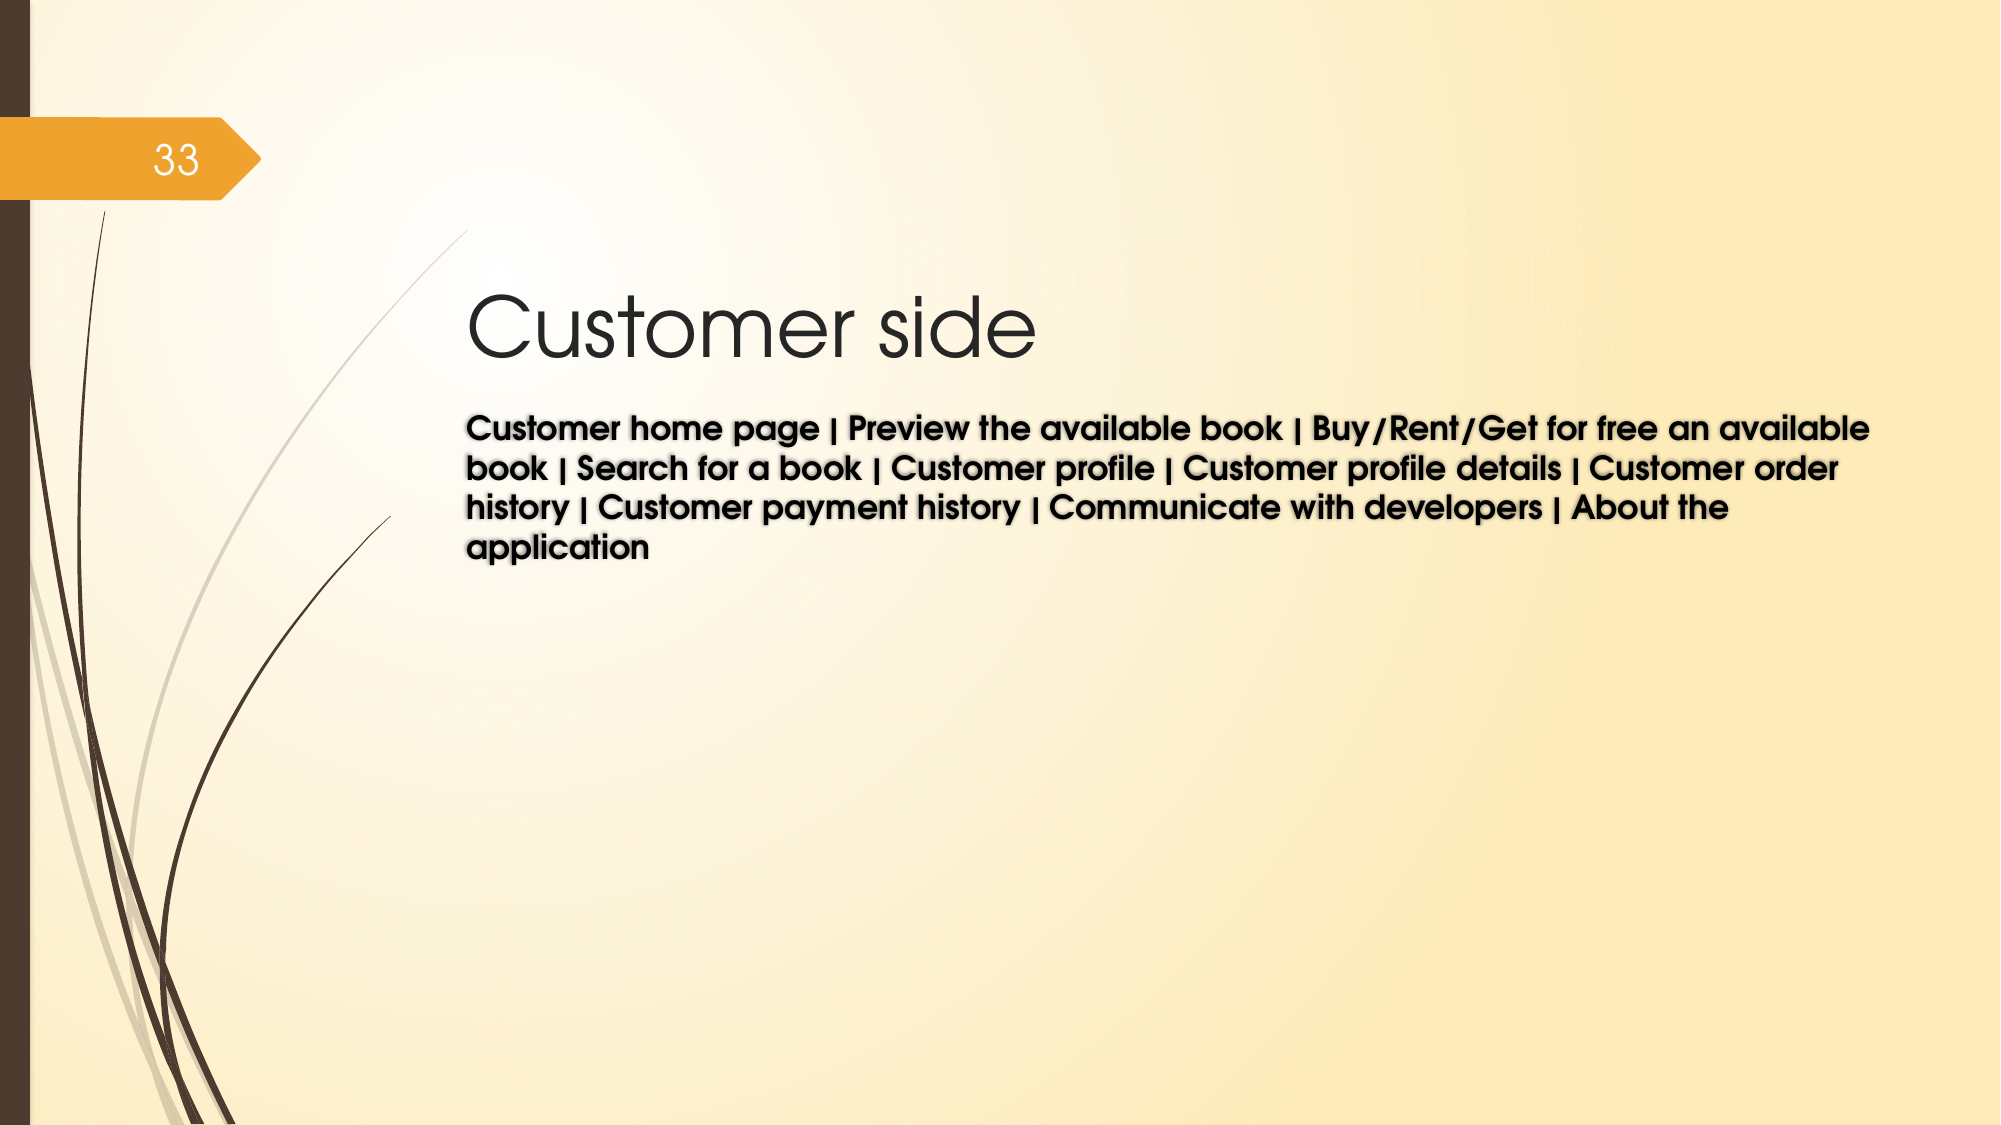

33
# Customer side
Customer home page | Preview the available book | Buy/Rent/Get for free an available book | Search for a book | Customer profile | Customer profile details | Customer order history | Customer payment history | Communicate with developers | About the application